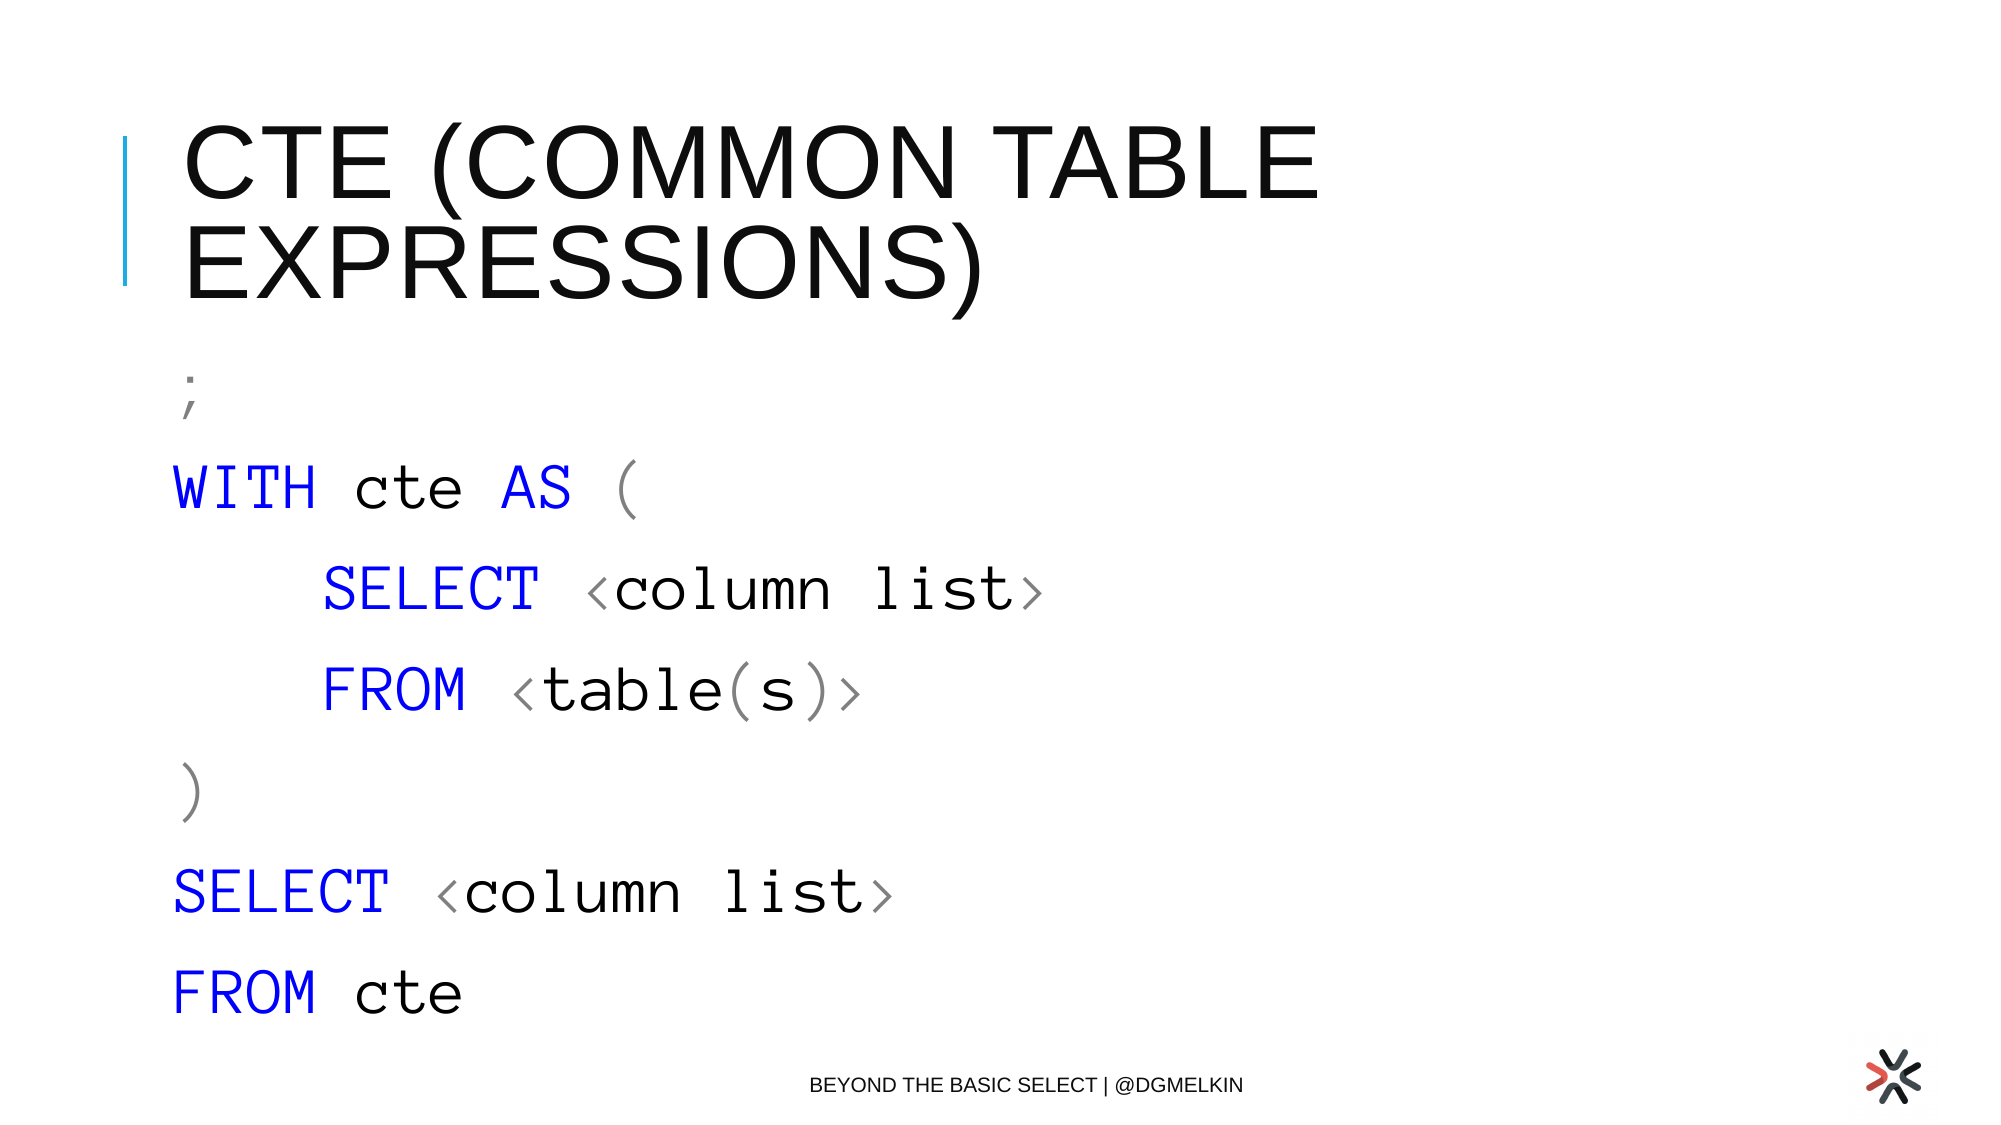

# CTE (Common Table Expressions)
;
WITH cte AS (
	SELECT <column list>
	FROM <table(s)>
)
SELECT <column list>
FROM cte
Beyond the Basic SELECT | @dgmelkin